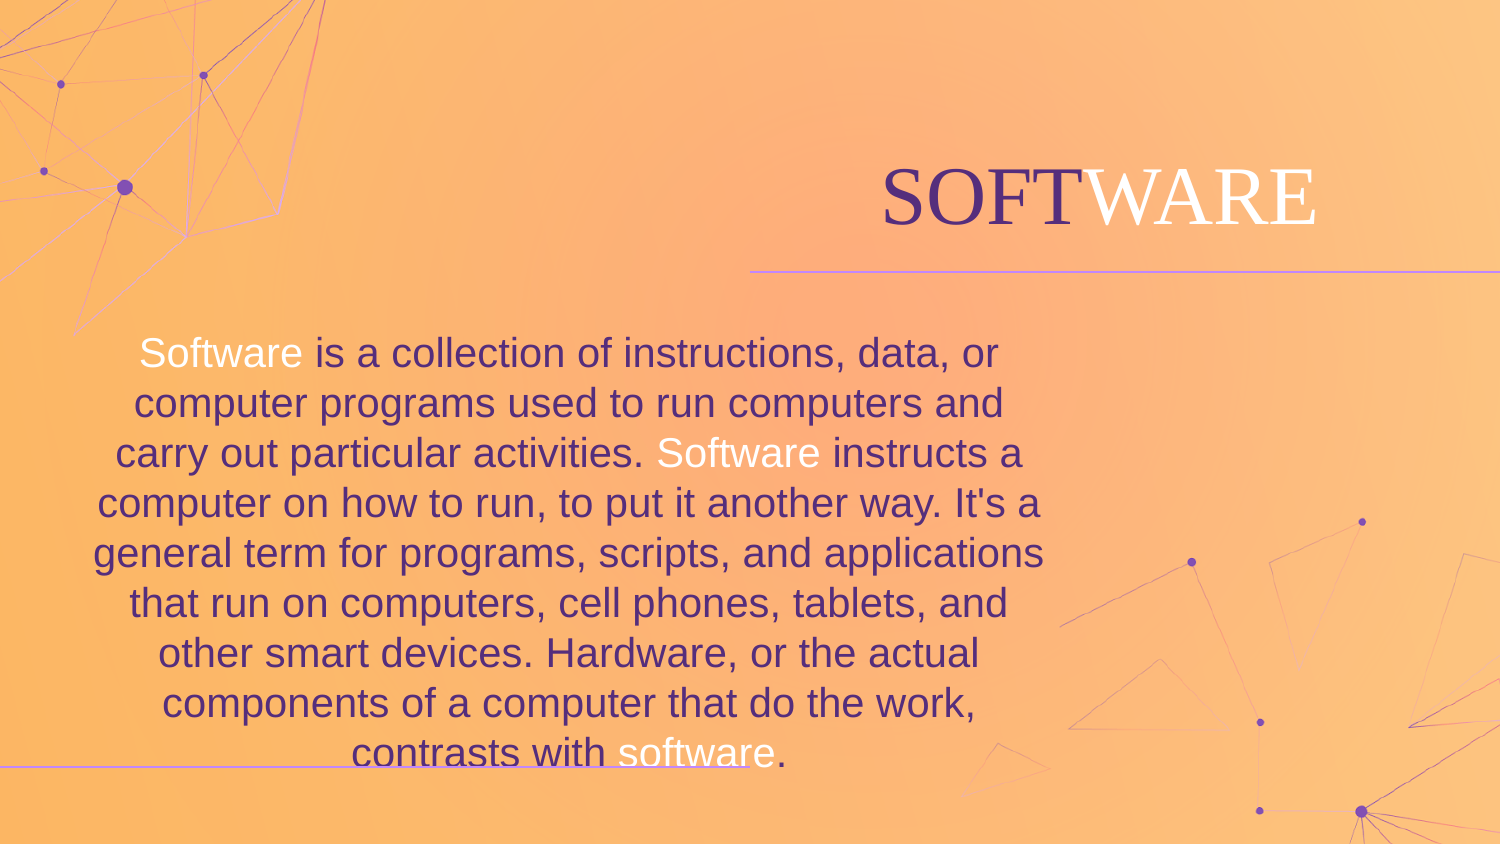

# SOFTWARE
Software is a collection of instructions, data, or computer programs used to run computers and carry out particular activities. Software instructs a computer on how to run, to put it another way. It's a general term for programs, scripts, and applications that run on computers, cell phones, tablets, and other smart devices. Hardware, or the actual components of a computer that do the work, contrasts with software.